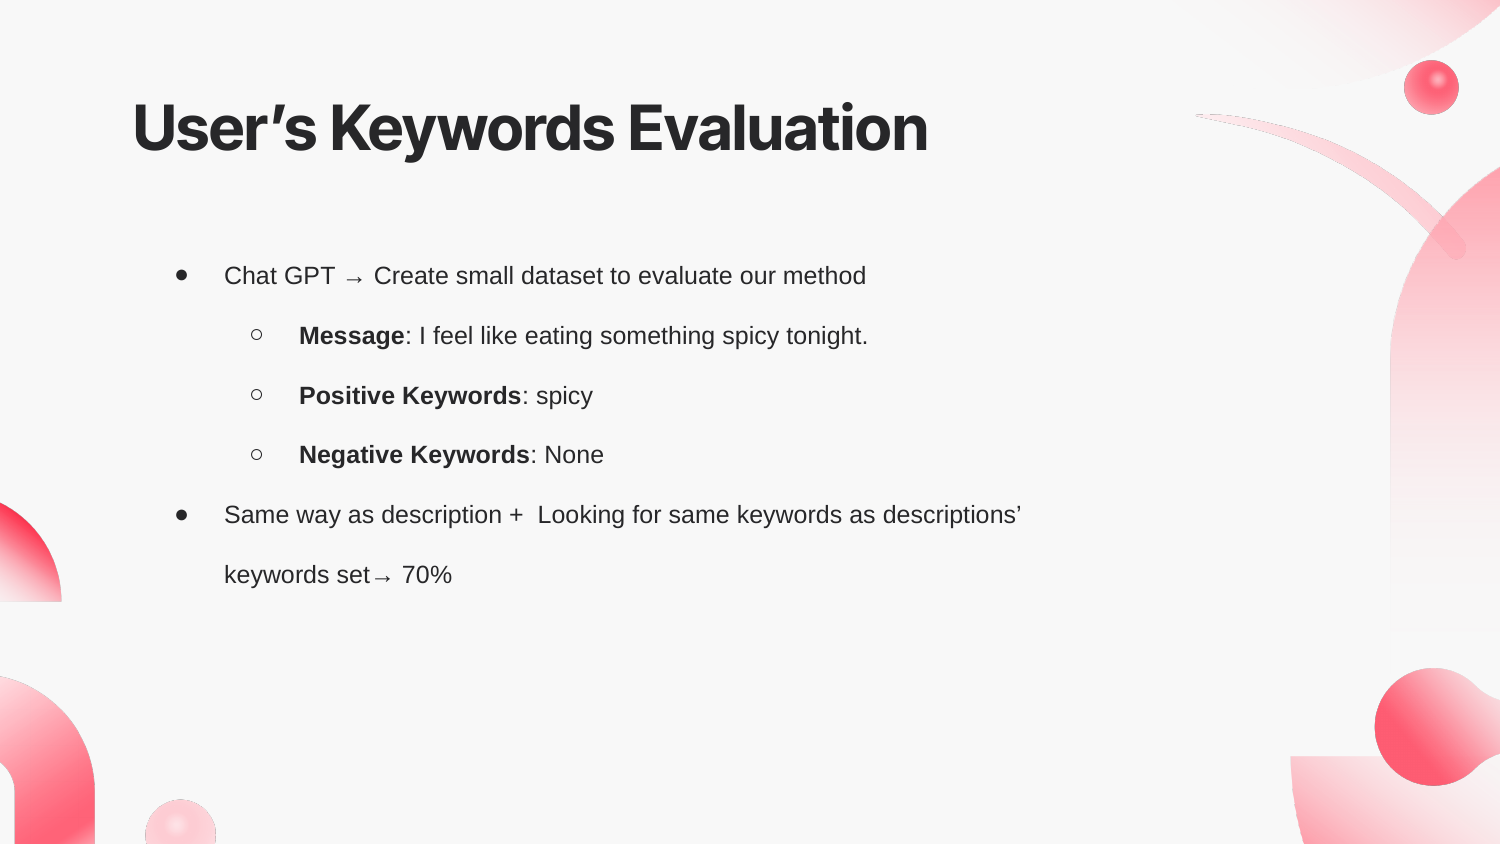

# User’s Keywords Evaluation

Chat GPT → Create small dataset to evaluate our method
Message: I feel like eating something spicy tonight.
Positive Keywords: spicy
Negative Keywords: None
Same way as description +  Looking for same keywords as descriptions’ keywords set→ 70%